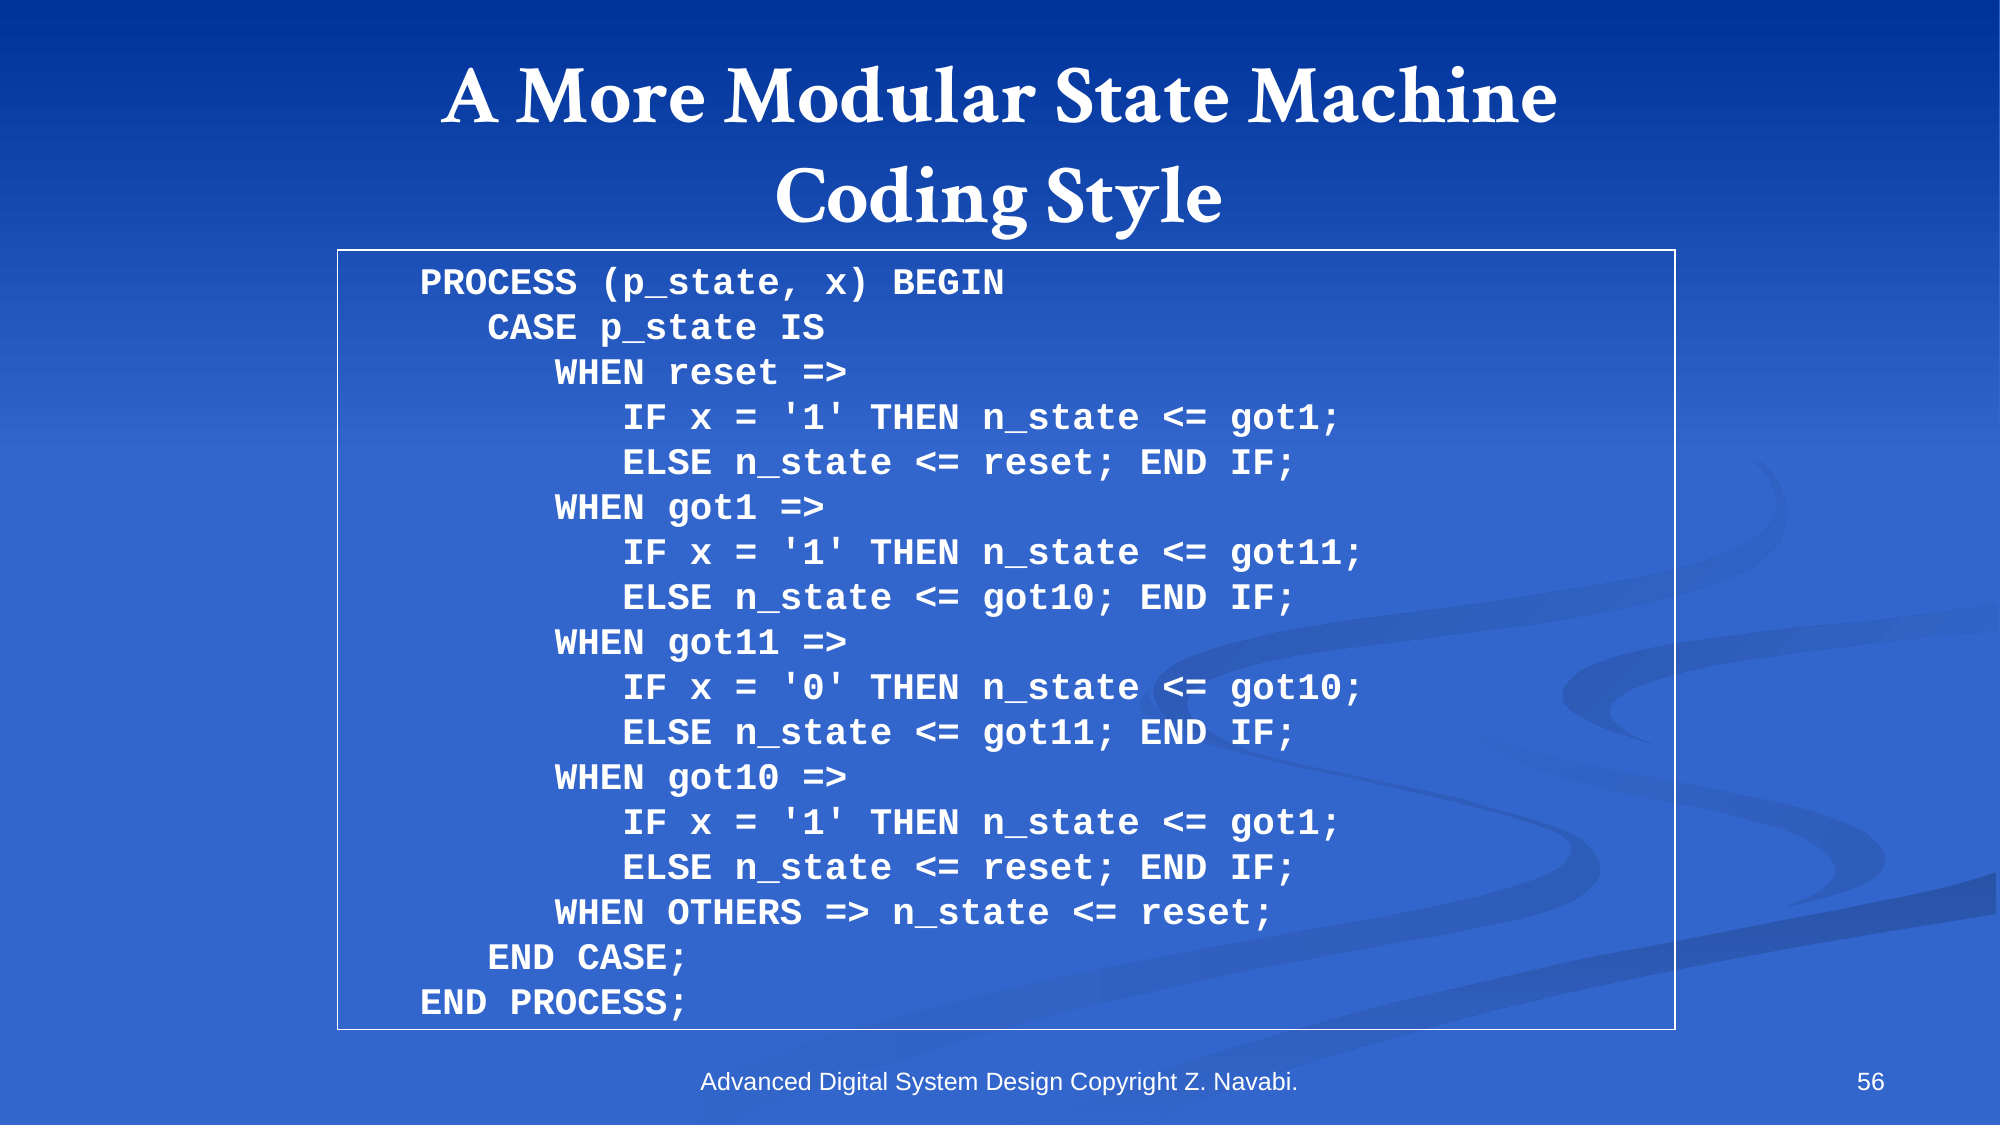

# A More Modular State Machine Coding Style
   PROCESS (p_state, x) BEGIN
      CASE p_state IS
         WHEN reset =>
            IF x = '1' THEN n_state <= got1;
            ELSE n_state <= reset; END IF;
         WHEN got1 =>
            IF x = '1' THEN n_state <= got11;
            ELSE n_state <= got10; END IF;
         WHEN got11 =>
            IF x = '0' THEN n_state <= got10;
            ELSE n_state <= got11; END IF;
         WHEN got10 =>
            IF x = '1' THEN n_state <= got1;
            ELSE n_state <= reset; END IF;
         WHEN OTHERS => n_state <= reset;
      END CASE;
   END PROCESS;
Advanced Digital System Design Copyright Z. Navabi.
56